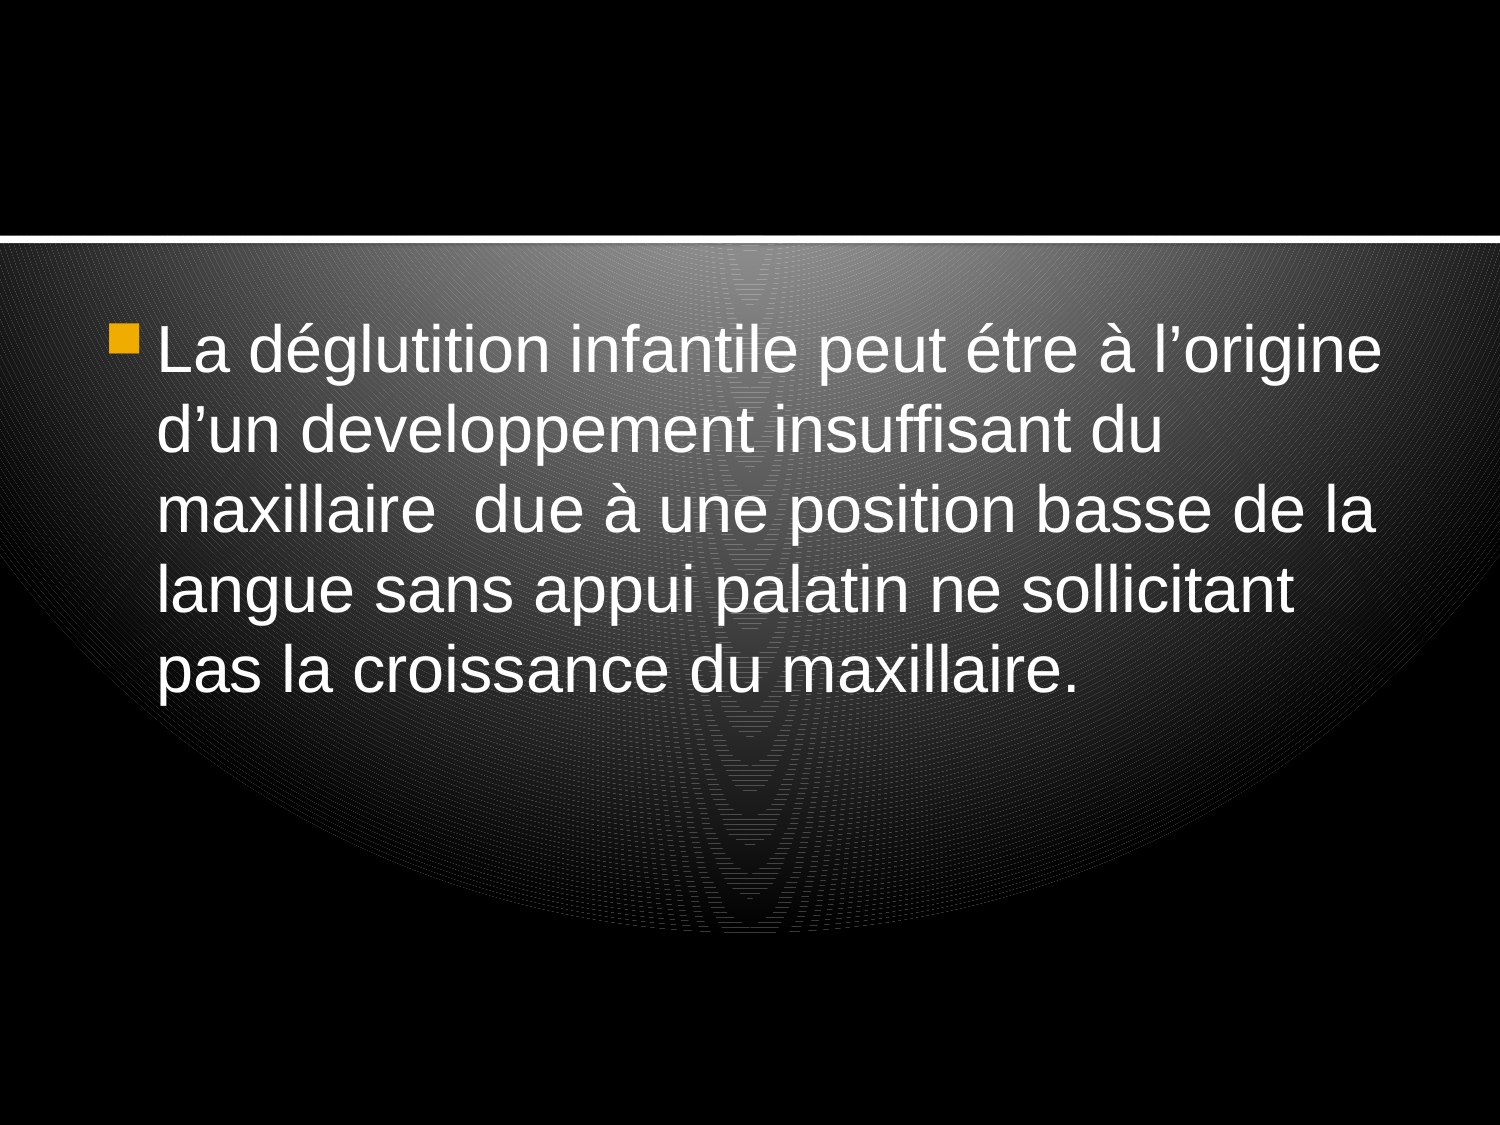

#
La déglutition infantile peut étre à l’origine d’un developpement insuffisant du maxillaire  due à une position basse de la langue sans appui palatin ne sollicitant pas la croissance du maxillaire.